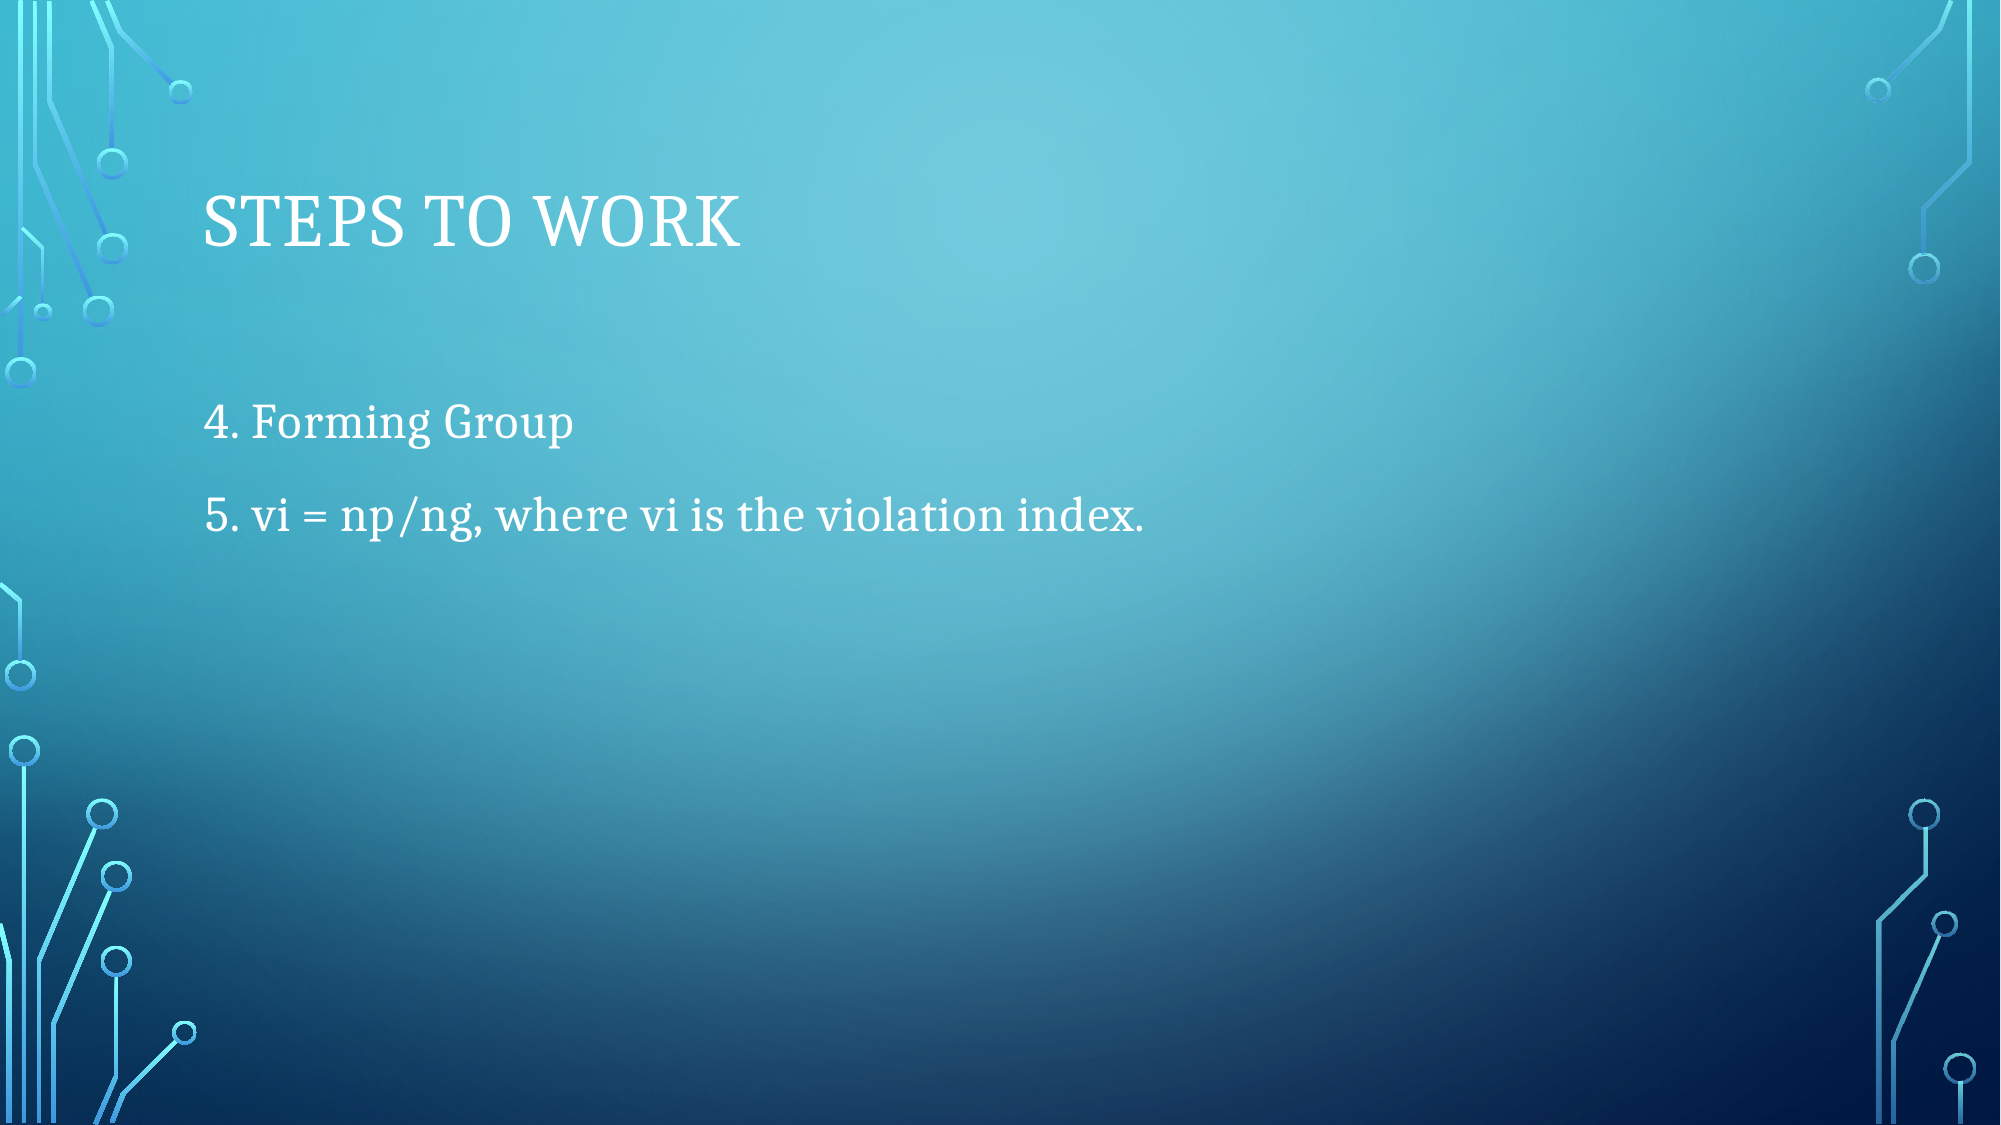

# STEPS TO WORK
4. Forming Group
5. vi = np/ng, where vi is the violation index.